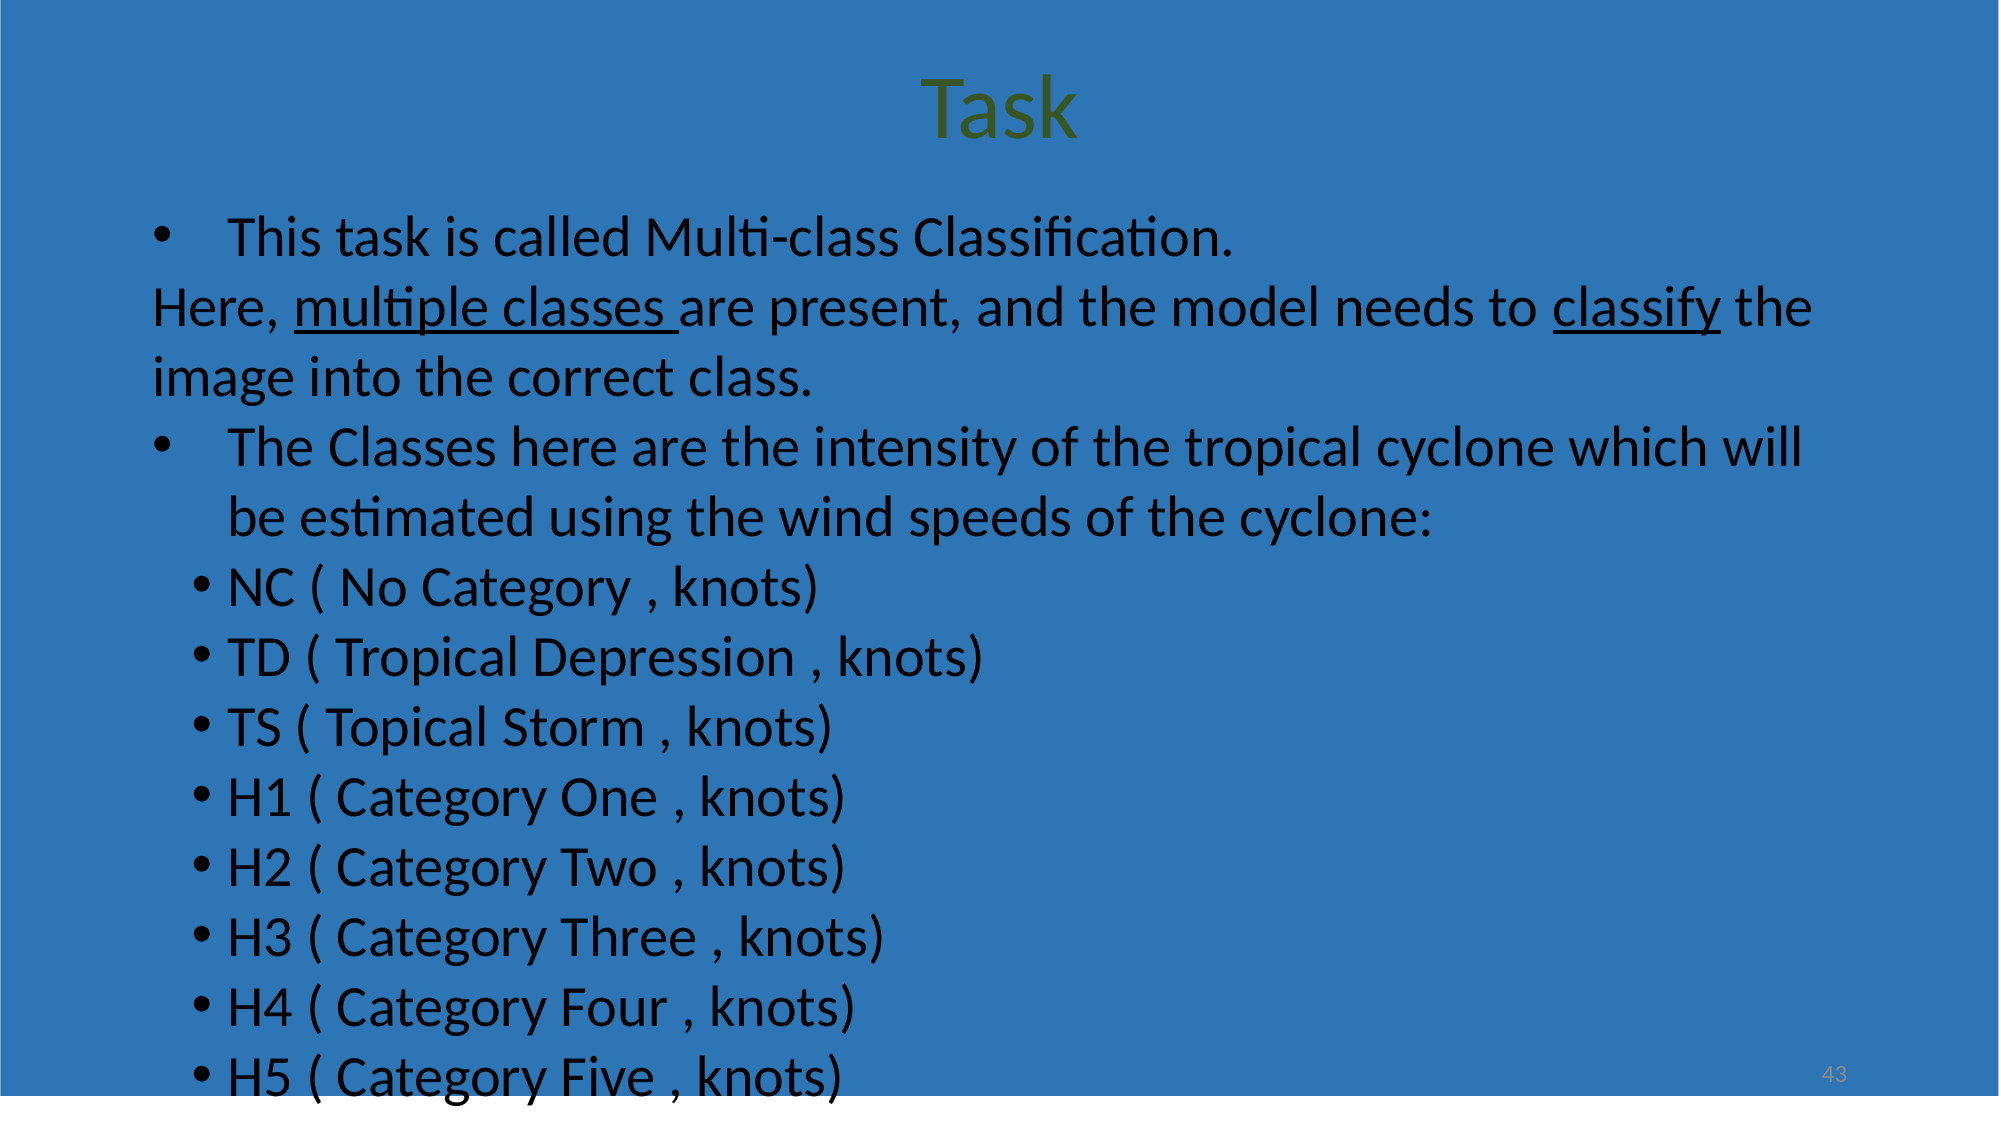

# Task
This task is called Multi-class Classification.
Here, multiple classes are present, and the model needs to classify the image into the correct class.
The Classes here are the intensity of the tropical cyclone which will be estimated using the wind speeds of the cyclone:
NC ( No Category , knots)
TD ( Tropical Depression , knots)
TS ( Topical Storm , knots)
H1 ( Category One , knots)
H2 ( Category Two , knots)
H3 ( Category Three , knots)
H4 ( Category Four , knots)
H5 ( Category Five , knots)
43